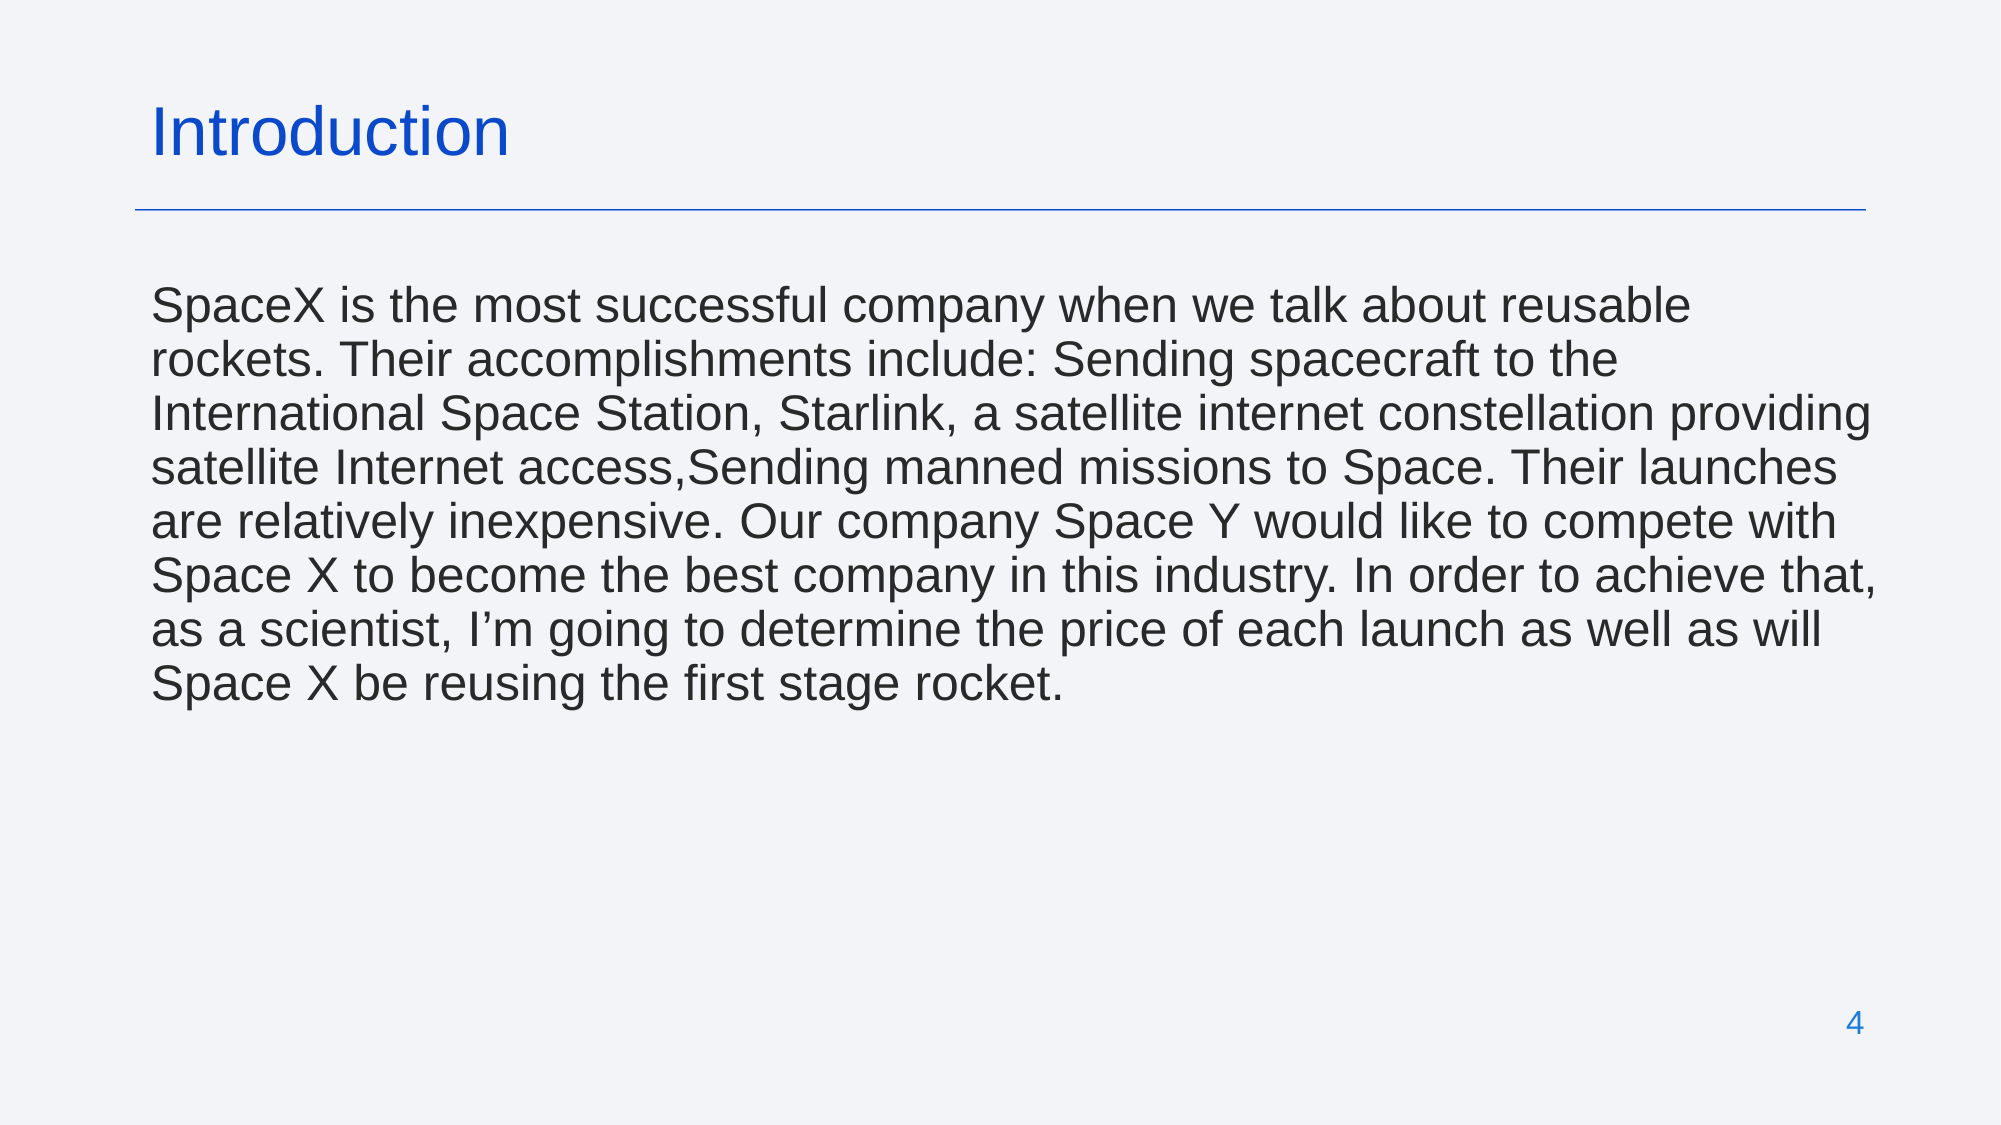

Introduction
SpaceX is the most successful company when we talk about reusable rockets. Their accomplishments include: Sending spacecraft to the International Space Station, Starlink, a satellite internet constellation providing satellite Internet access,Sending manned missions to Space. Their launches are relatively inexpensive. Our company Space Y would like to compete with Space X to become the best company in this industry. In order to achieve that, as a scientist, I’m going to determine the price of each launch as well as will Space X be reusing the first stage rocket.
4